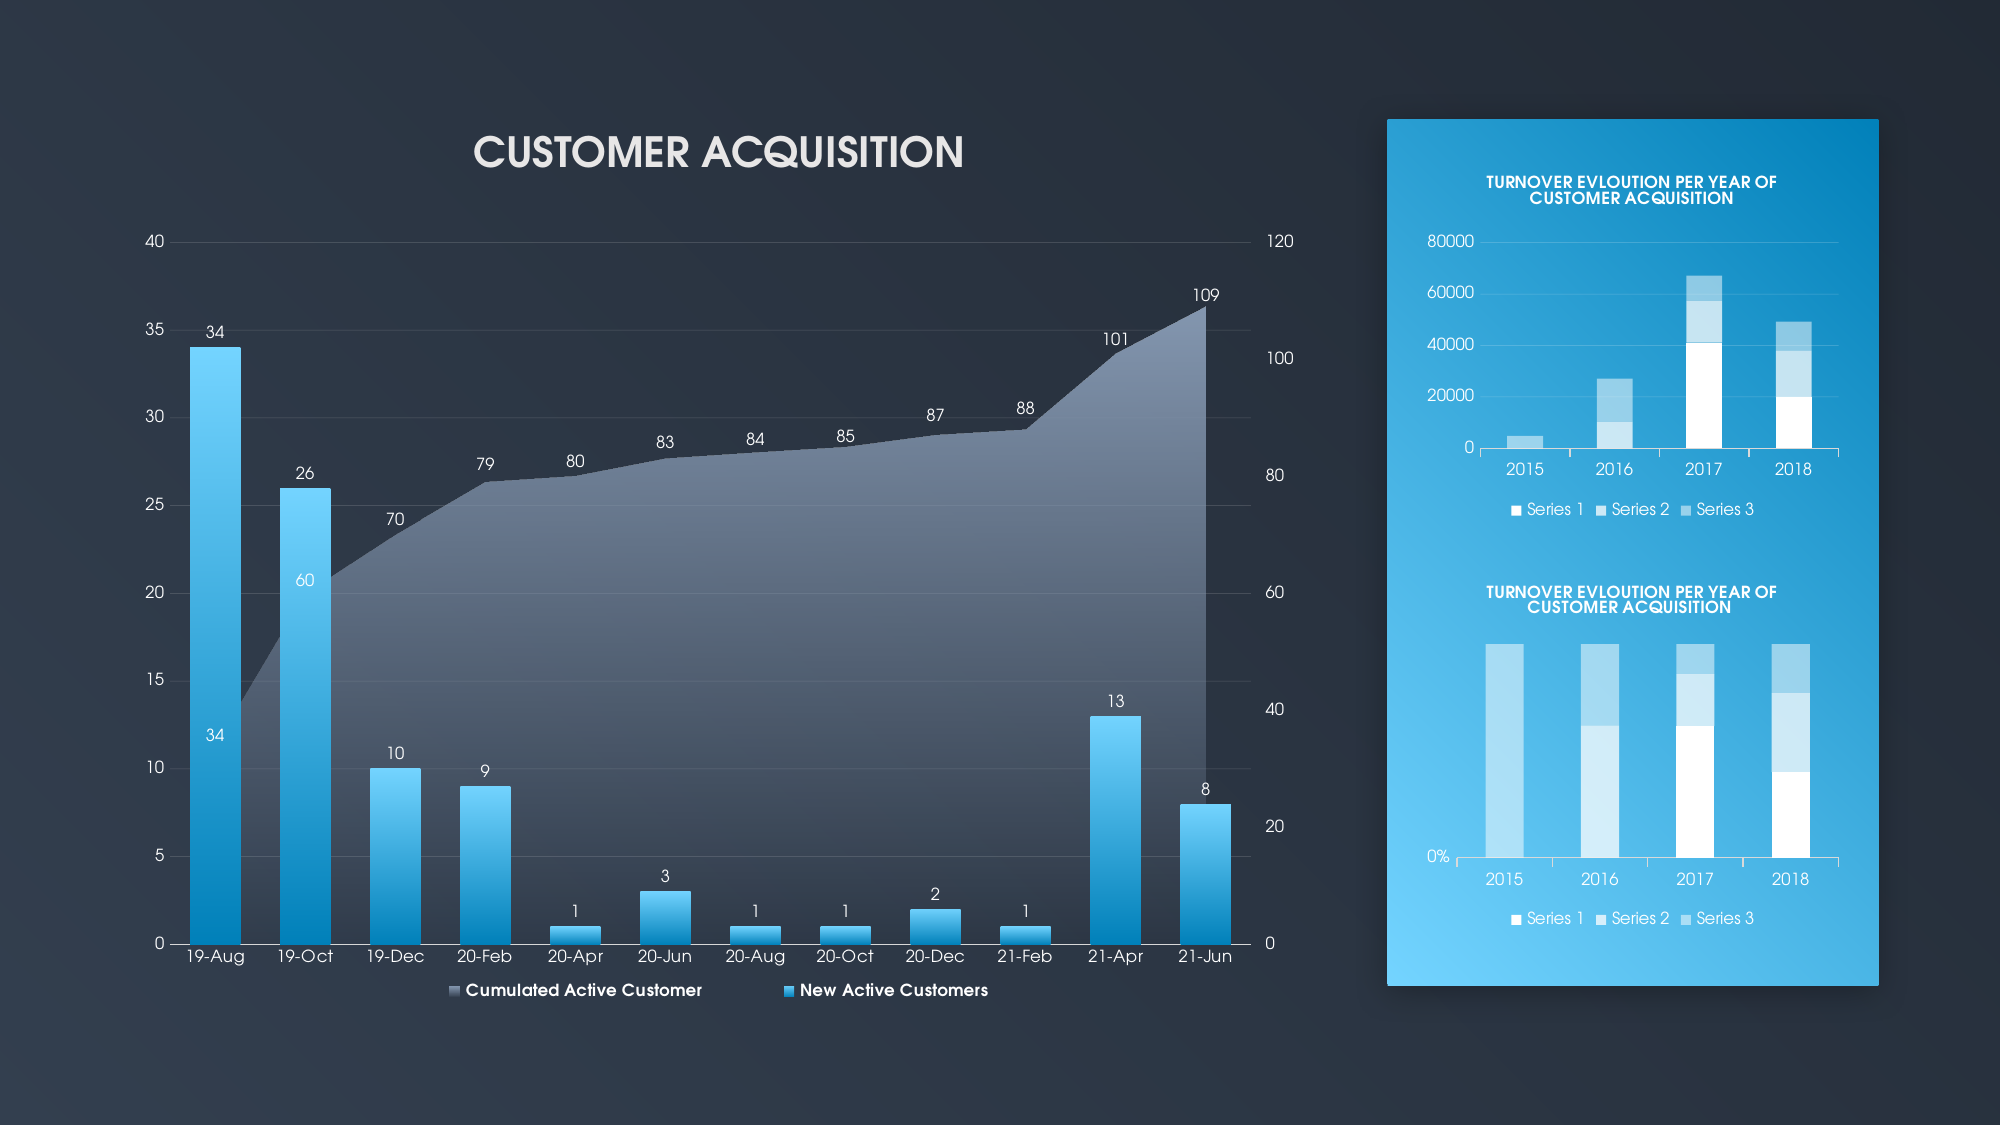

CUSTOMER ACQUISITION

### Chart: TURNOVER EVLOUTION PER YEAR OF CUSTOMER ACQUISITION

| Category | Series 1 | Series 2 | Series 3 |
|---|---|---|---|
| 2015 | 0.0 | 0.0 | 4899.2 |
| 2016 | 0.0 | 10374.499 | 16772.356 |
| 2017 | 41154.688 | 16339.413 | 9673.117 |
| 2018 | 19850.594 | 18081.208 | 11374.515 |

### Chart

| Category | Cumulated Active Customer | New Active Customers |
|---|---|---|
| 44792 | 34.0 | 34.0 |
| 44853 | 60.0 | 26.0 |
| 44914 | 70.0 | 10.0 |
| 44612 | 79.0 | 9.0 |
| 44671 | 80.0 | 1.0 |
| 44732 | 83.0 | 3.0 |
| 44793 | 84.0 | 1.0 |
| 44854 | 85.0 | 1.0 |
| 44915 | 87.0 | 2.0 |
| 44613 | 88.0 | 1.0 |
| 44672 | 101.0 | 13.0 |
| 44733 | 109.0 | 8.0 |

### Chart: TURNOVER EVLOUTION PER YEAR OF CUSTOMER ACQUISITION

| Category | Series 1 | Series 2 | Series 3 |
|---|---|---|---|
| 2015 | 0.0 | 0.0 | 1.0 |
| 2016 | 0.0 | 0.62 | 0.38 |
| 2017 | 0.61 | 0.24 | 0.14 |
| 2018 | 0.4 | 0.37 | 0.23 |